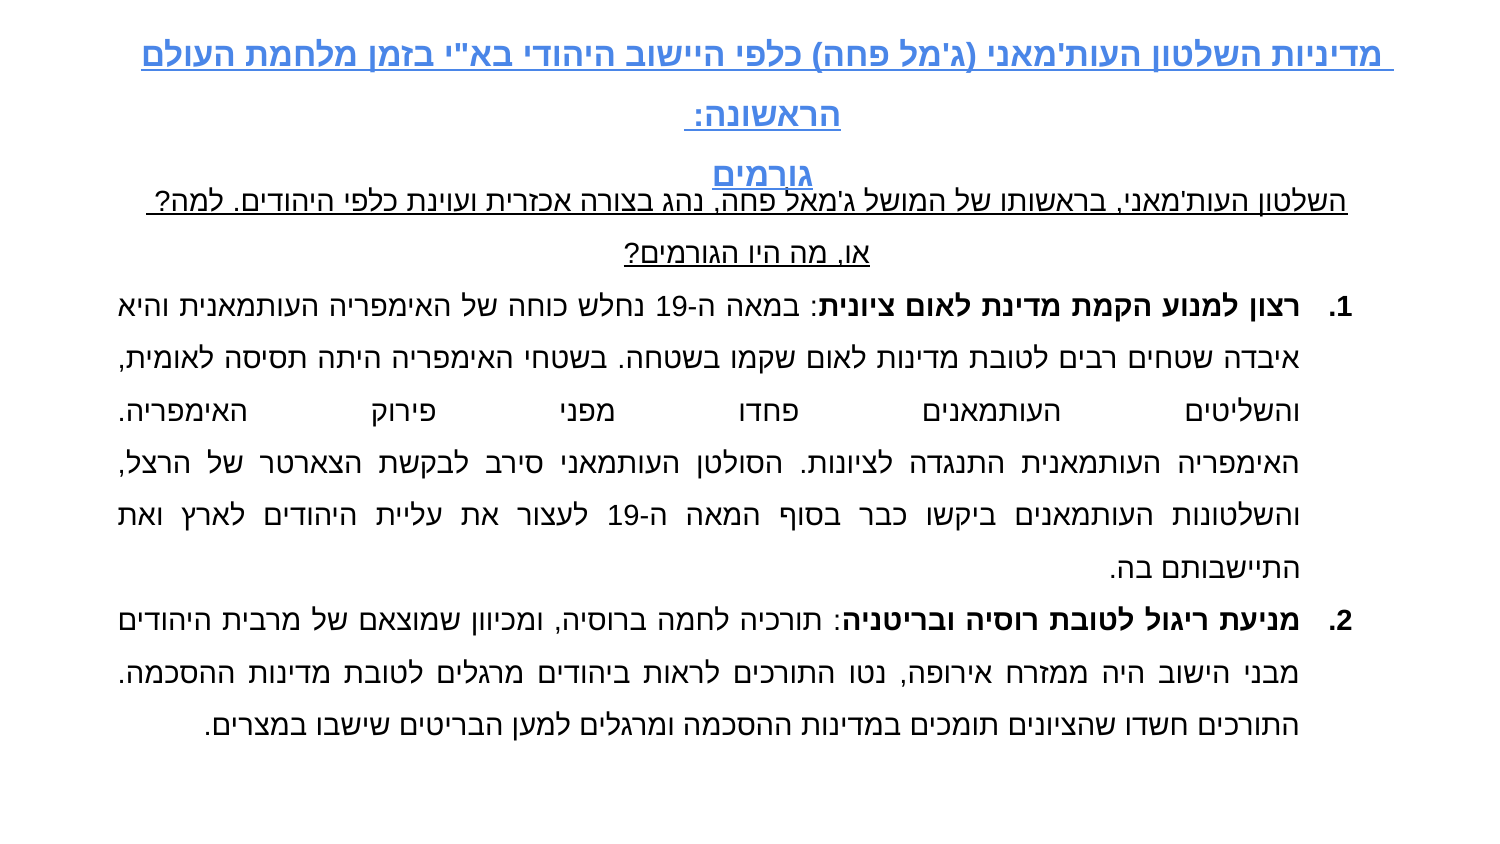

מדיניות השלטון העות'מאני (ג'מל פחה) כלפי היישוב היהודי בא"י בזמן מלחמת העולם הראשונה:
גורמים

השלטון העות'מאני, בראשותו של המושל ג'מאל פחה, נהג בצורה אכזרית ועוינת כלפי היהודים. למה?
או, מה היו הגורמים?
רצון למנוע הקמת מדינת לאום ציונית: במאה ה-19 נחלש כוחה של האימפריה העותמאנית והיא איבדה שטחים רבים לטובת מדינות לאום שקמו בשטחה. בשטחי האימפריה היתה תסיסה לאומית, והשליטים העותמאנים פחדו מפני פירוק האימפריה.
האימפריה העותמאנית התנגדה לציונות. הסולטן העותמאני סירב לבקשת הצארטר של הרצל, והשלטונות העותמאנים ביקשו כבר בסוף המאה ה-19 לעצור את עליית היהודים לארץ ואת התיישבותם בה.
מניעת ריגול לטובת רוסיה ובריטניה: תורכיה לחמה ברוסיה, ומכיוון שמוצאם של מרבית היהודים מבני הישוב היה ממזרח אירופה, נטו התורכים לראות ביהודים מרגלים לטובת מדינות ההסכמה. התורכים חשדו שהציונים תומכים במדינות ההסכמה ומרגלים למען הבריטים שישבו במצרים.